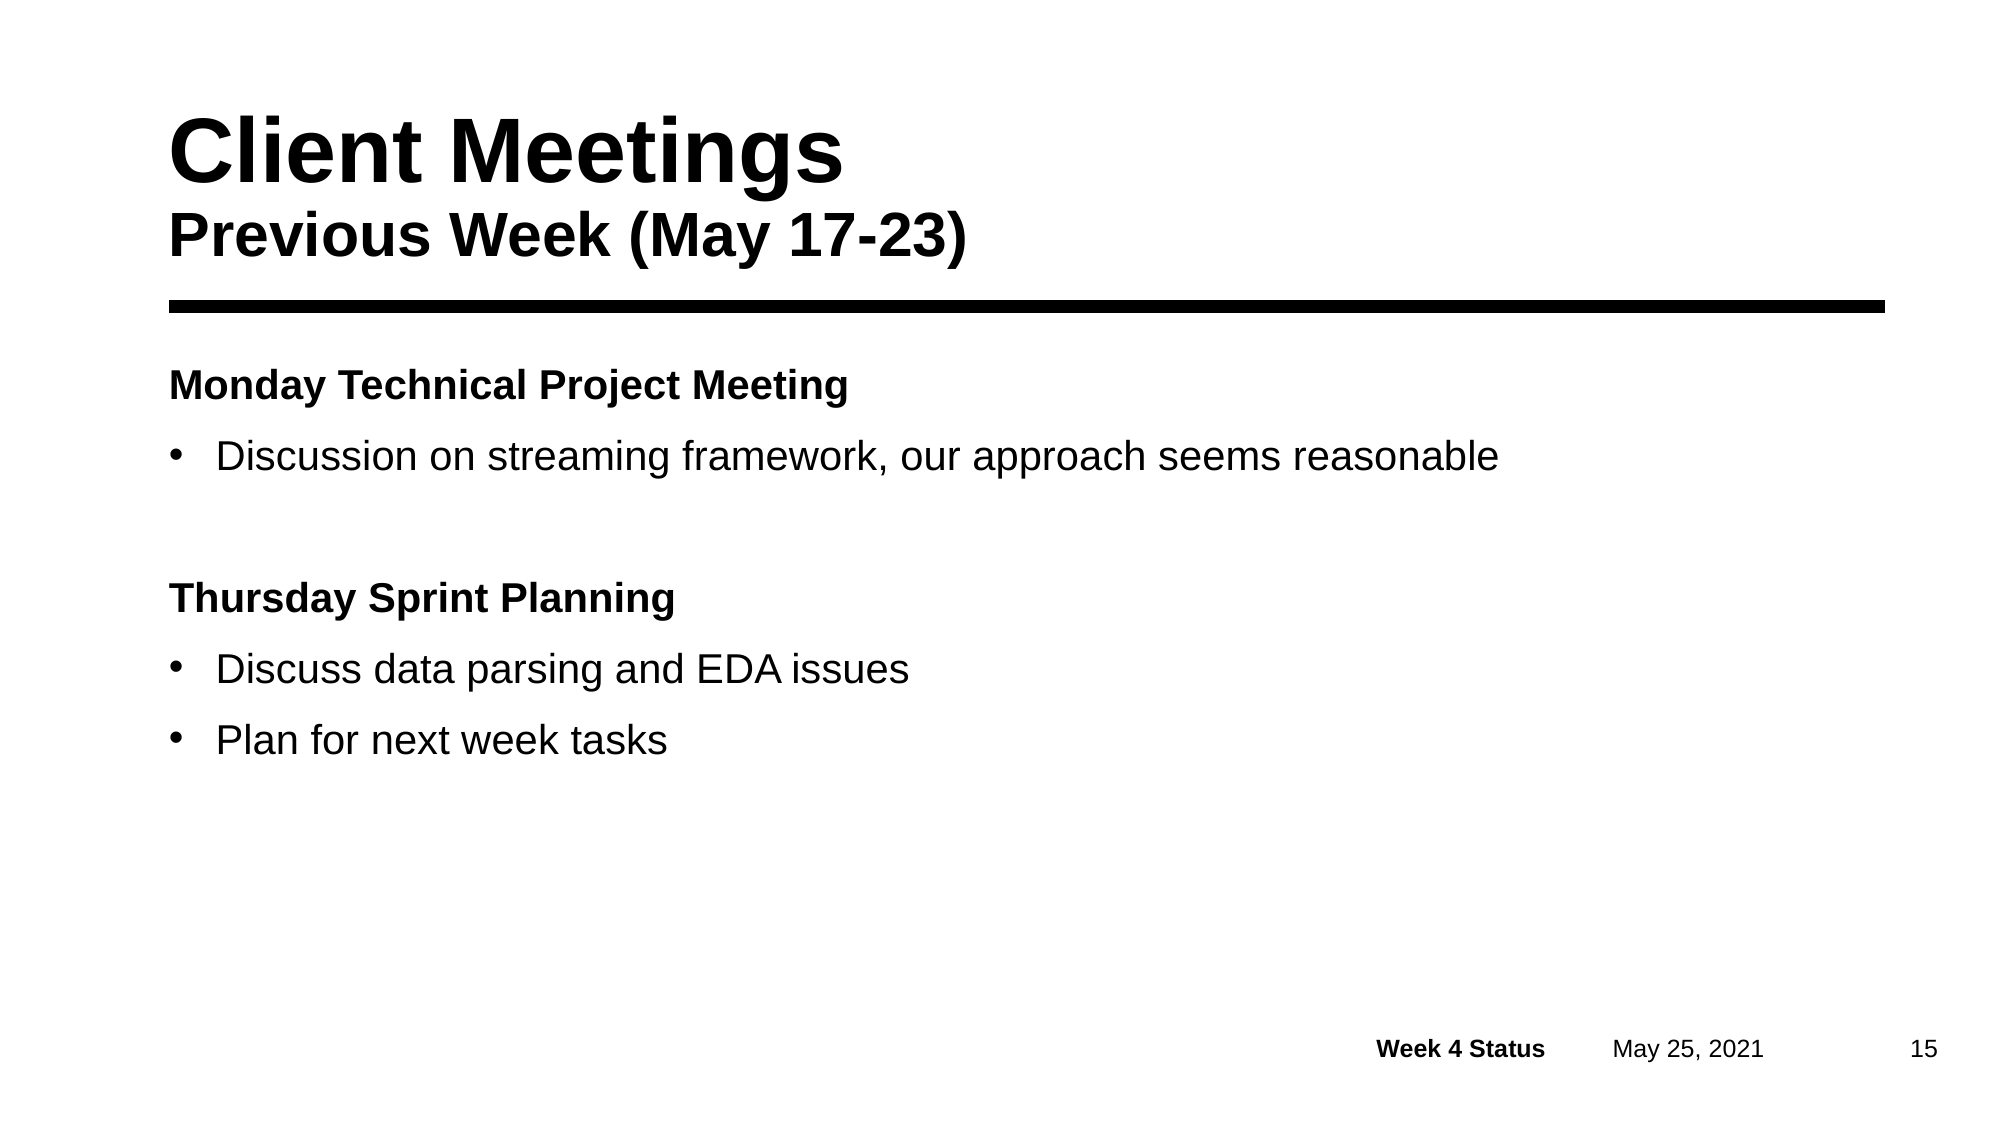

# Client Meetings Previous Week (May 17-23)
Monday Technical Project Meeting
Discussion on streaming framework, our approach seems reasonable

Thursday Sprint Planning
Discuss data parsing and EDA issues
Plan for next week tasks

May 25, 2021
15
Week 4 Status